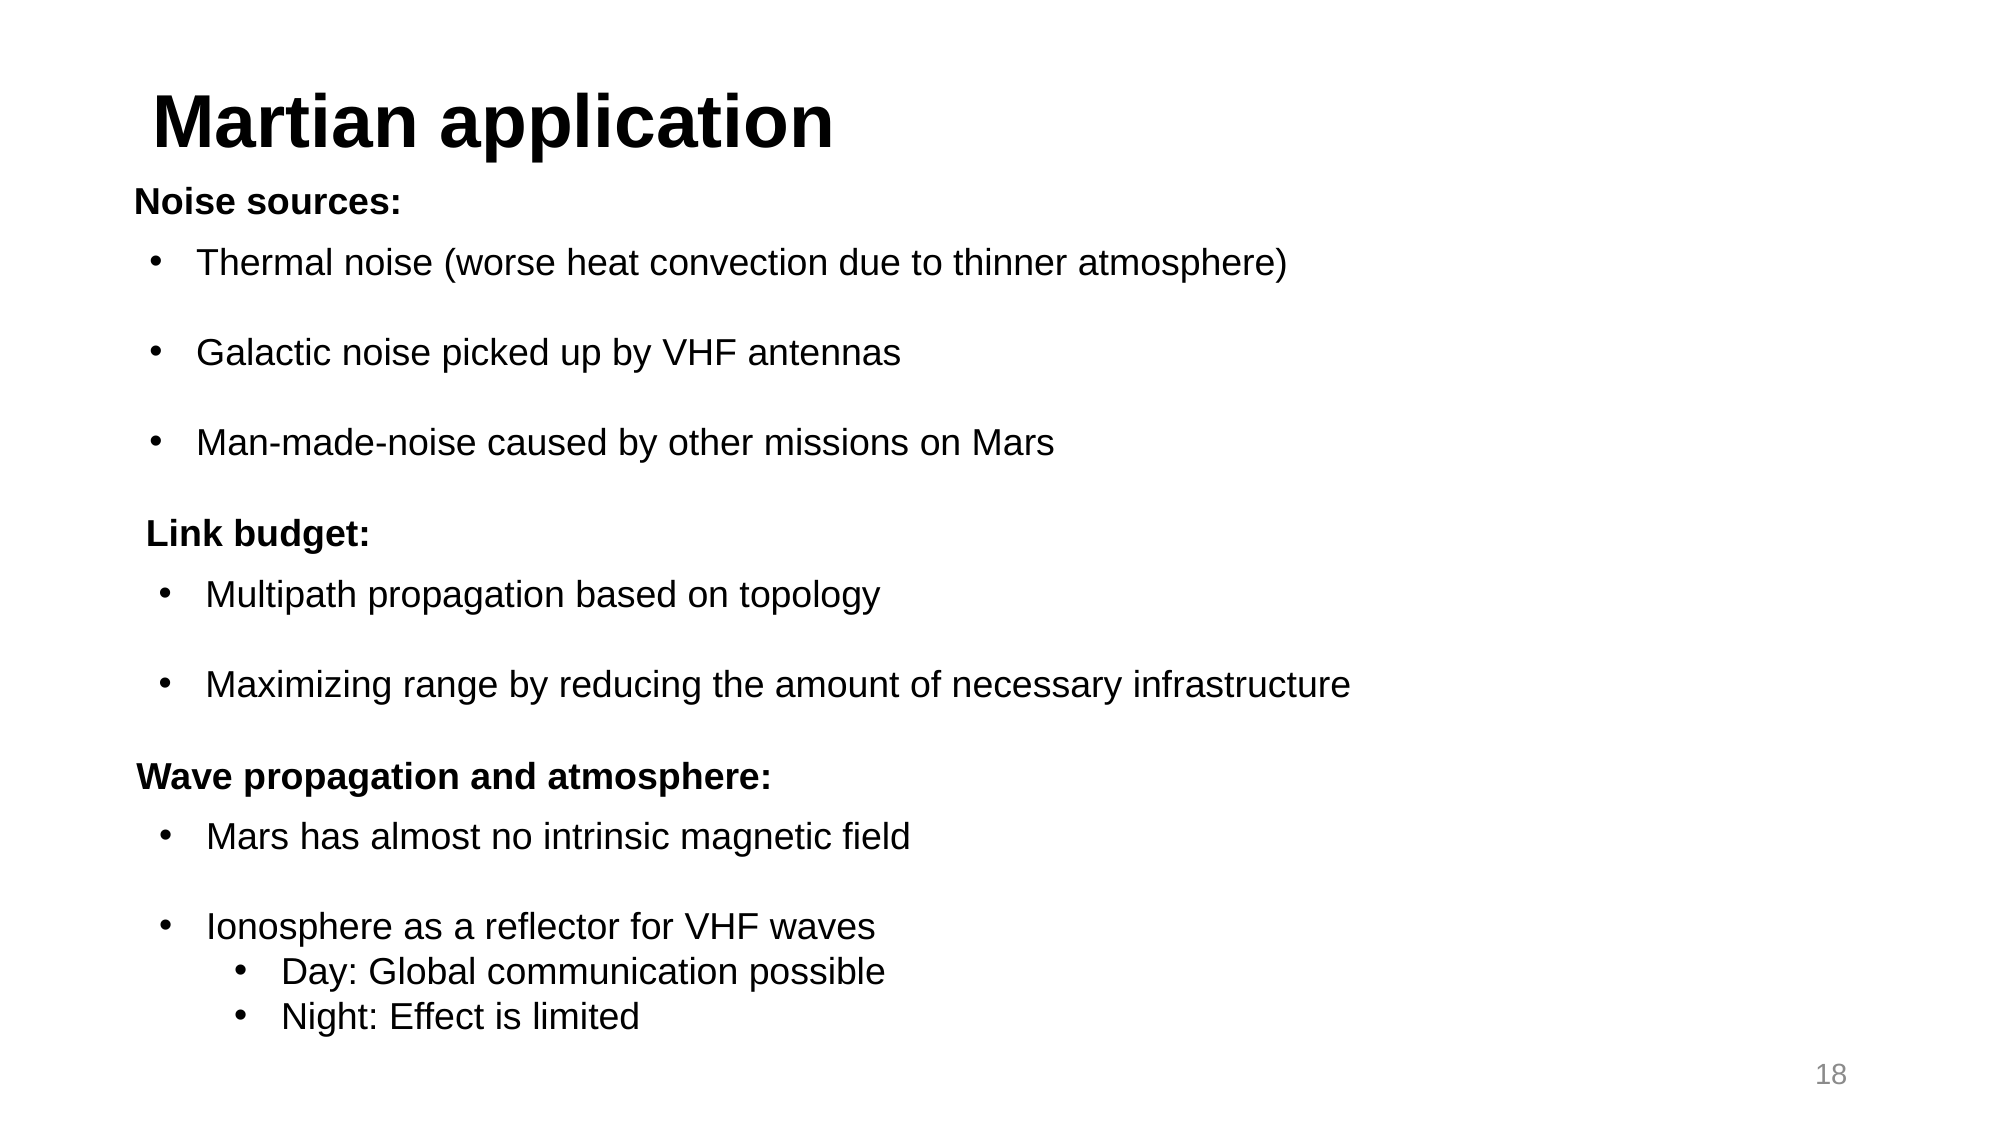

# Martian application
Noise sources:
Thermal noise (worse heat convection due to thinner atmosphere)

Galactic noise picked up by VHF antennas

Man-made-noise caused by other missions on Mars
Link budget:
Multipath propagation based on topology

Maximizing range by reducing the amount of necessary infrastructure
Wave propagation and atmosphere:
Mars has almost no intrinsic magnetic field

Ionosphere as a reflector for VHF waves
Day: Global communication possible
Night: Effect is limited
18